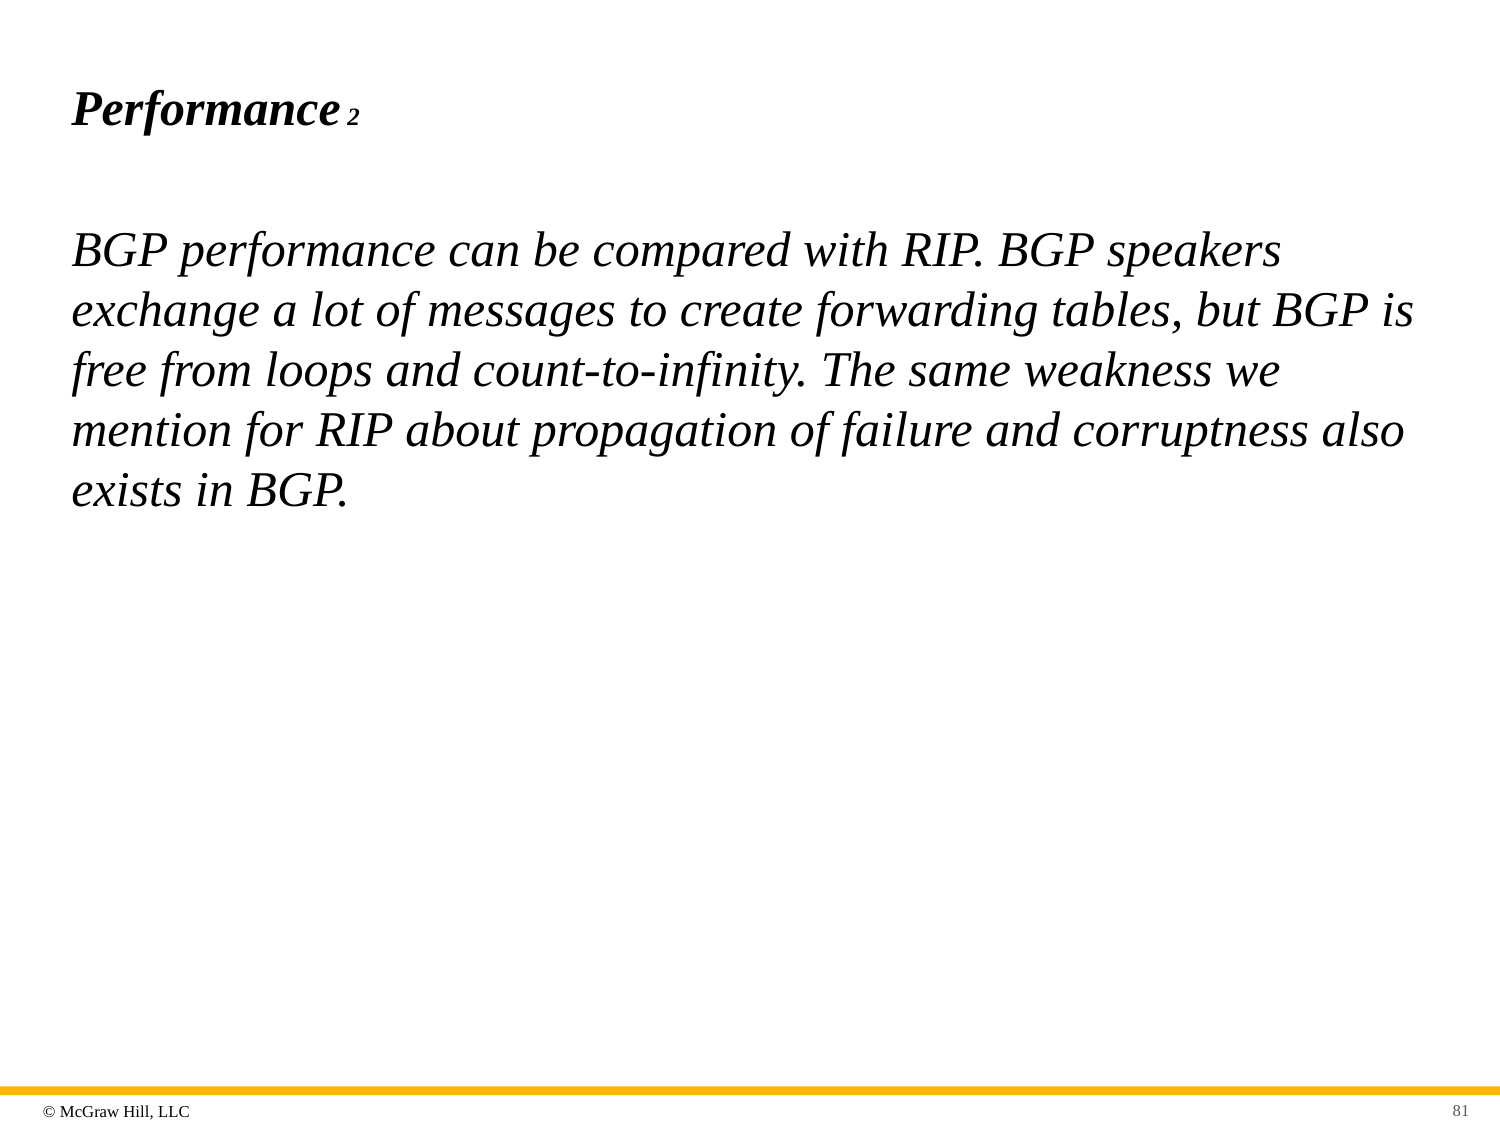

# Performance 2
BGP performance can be compared with RIP. BGP speakers exchange a lot of messages to create forwarding tables, but BGP is free from loops and count-to-infinity. The same weakness we mention for RIP about propagation of failure and corruptness also exists in BGP.
81